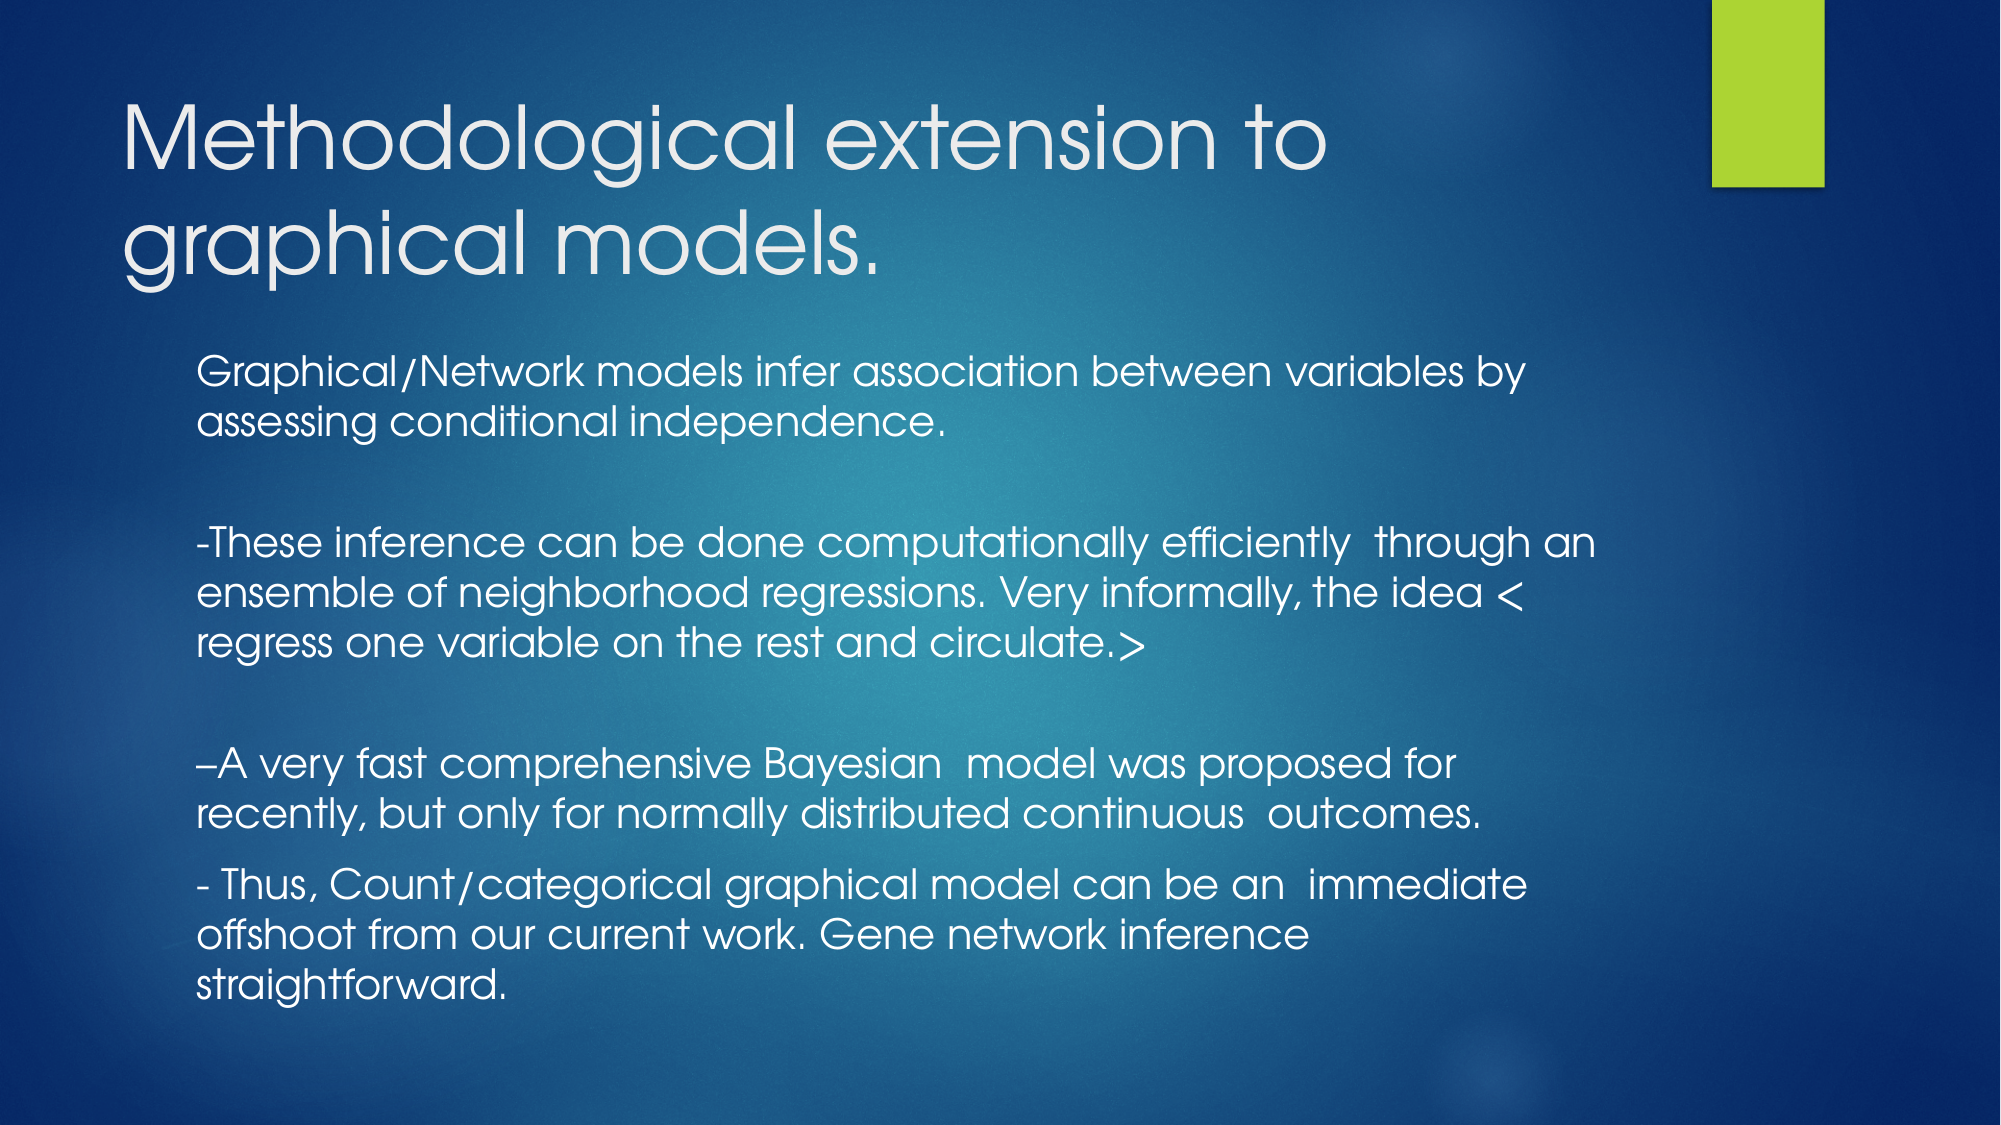

# Methodological extension to graphical models.
Graphical/Network models infer association between variables by assessing conditional independence.
-These inference can be done computationally efficiently  through an ensemble of neighborhood regressions. Very informally, the idea < regress one variable on the rest and circulate.>
–A very fast comprehensive Bayesian  model was proposed for recently, but only for normally distributed continuous  outcomes.
- Thus, Count/categorical graphical model can be an  immediate  offshoot from our current work. Gene network inference straightforward.